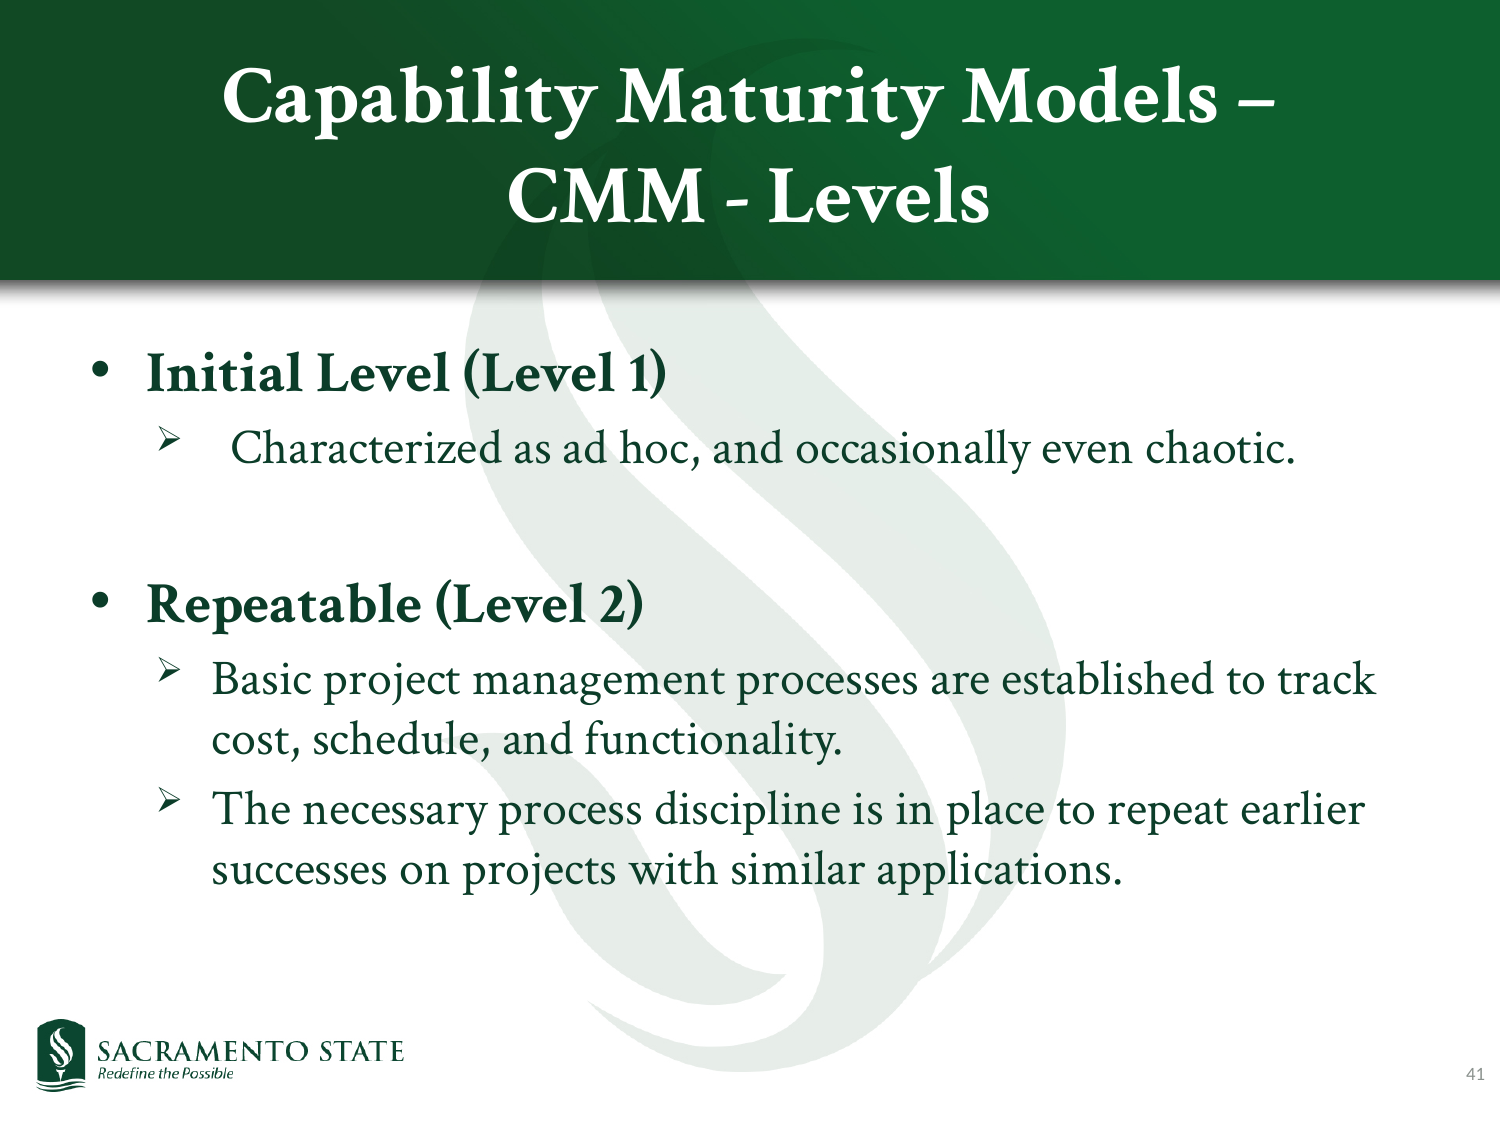

# Capability Maturity Models – CMM - Levels
Initial Level (Level 1)
Characterized as ad hoc, and occasionally even chaotic.

Repeatable (Level 2)
Basic project management processes are established to track cost, schedule, and functionality.
The necessary process discipline is in place to repeat earlier successes on projects with similar applications.

41